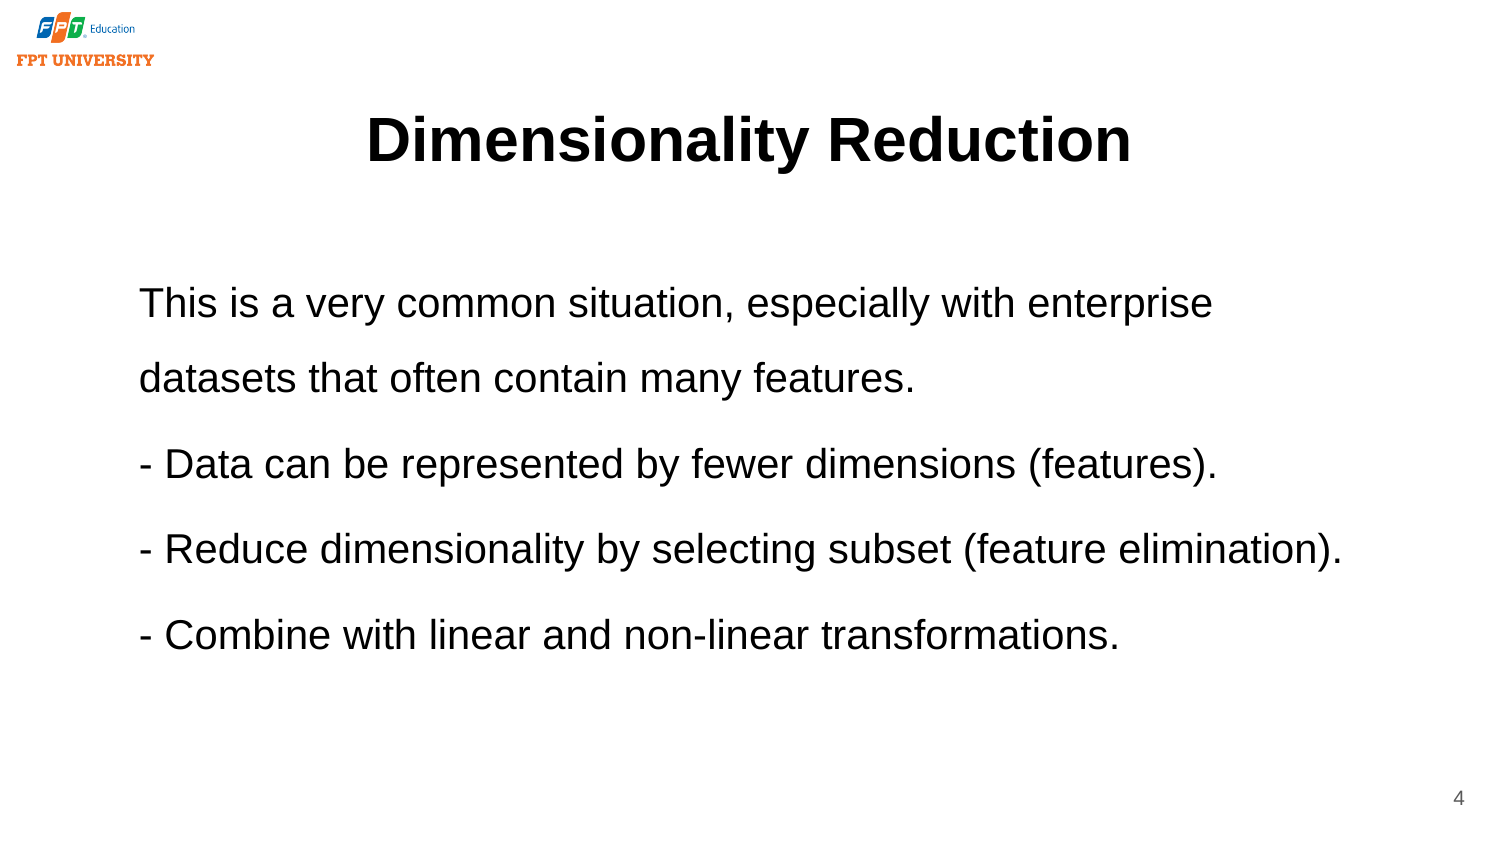

# Dimensionality Reduction
This is a very common situation, especially with enterprise datasets that often contain many features.
- Data can be represented by fewer dimensions (features).
- Reduce dimensionality by selecting subset (feature elimination).
- Combine with linear and non-linear transformations.
4